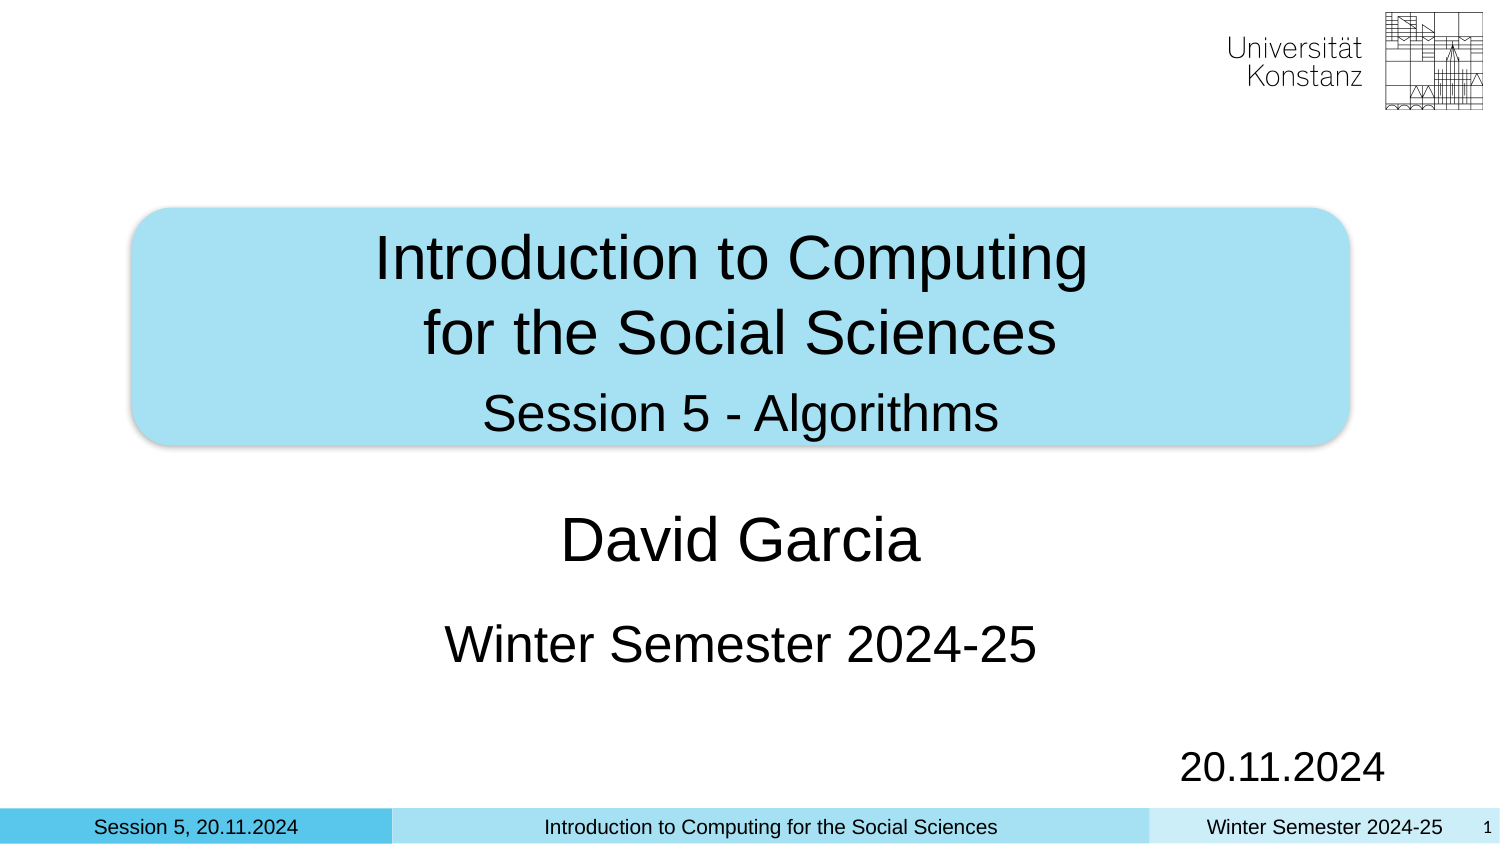

Introduction to Computing
for the Social Sciences
Session 5 - Algorithms
David Garcia
Winter Semester 2024-25
20.11.2024